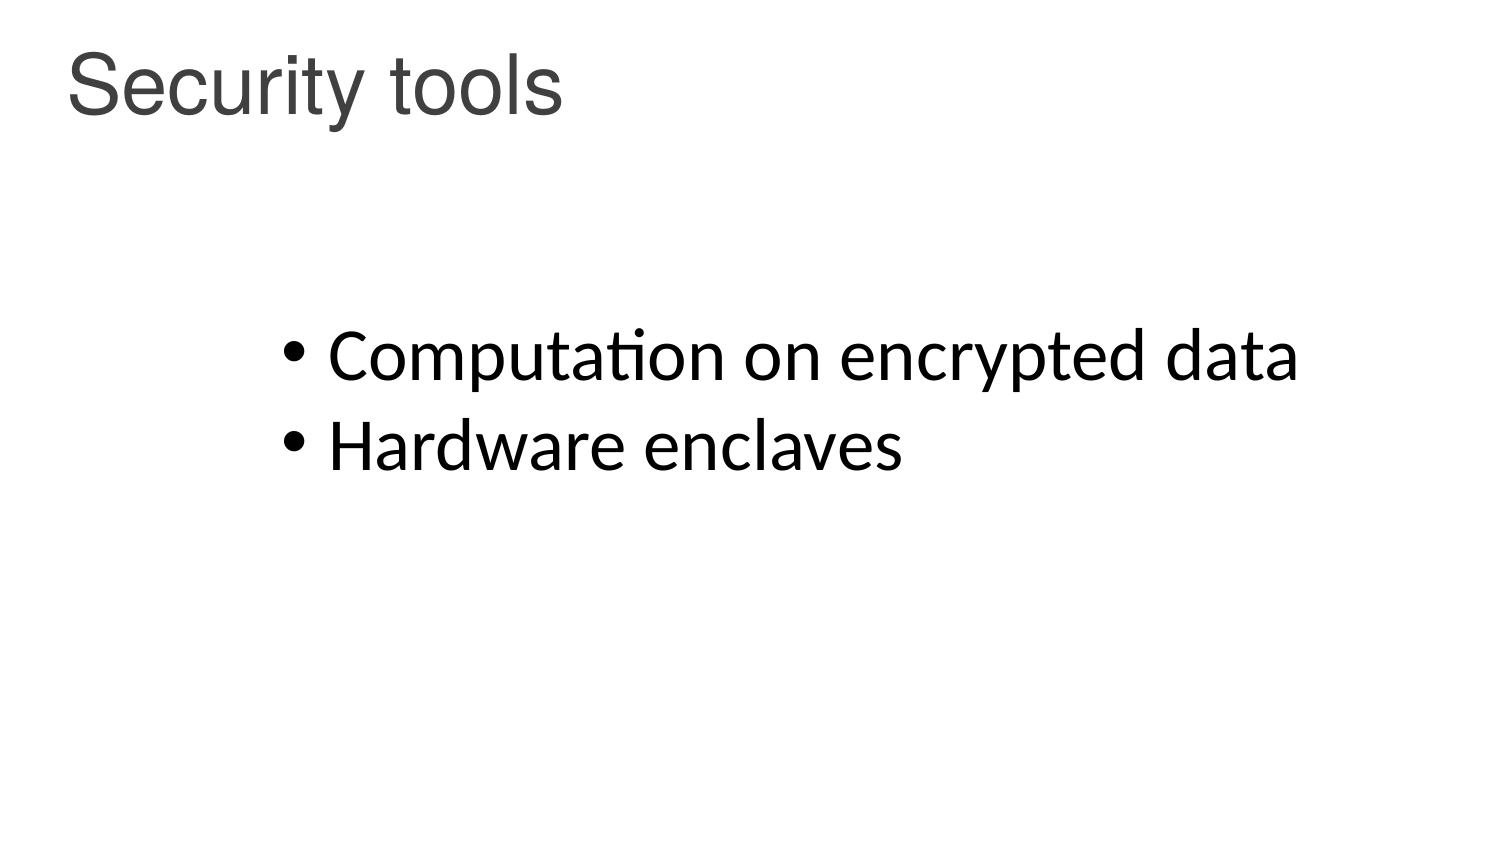

# Security tools
Computation on encrypted data
Hardware enclaves